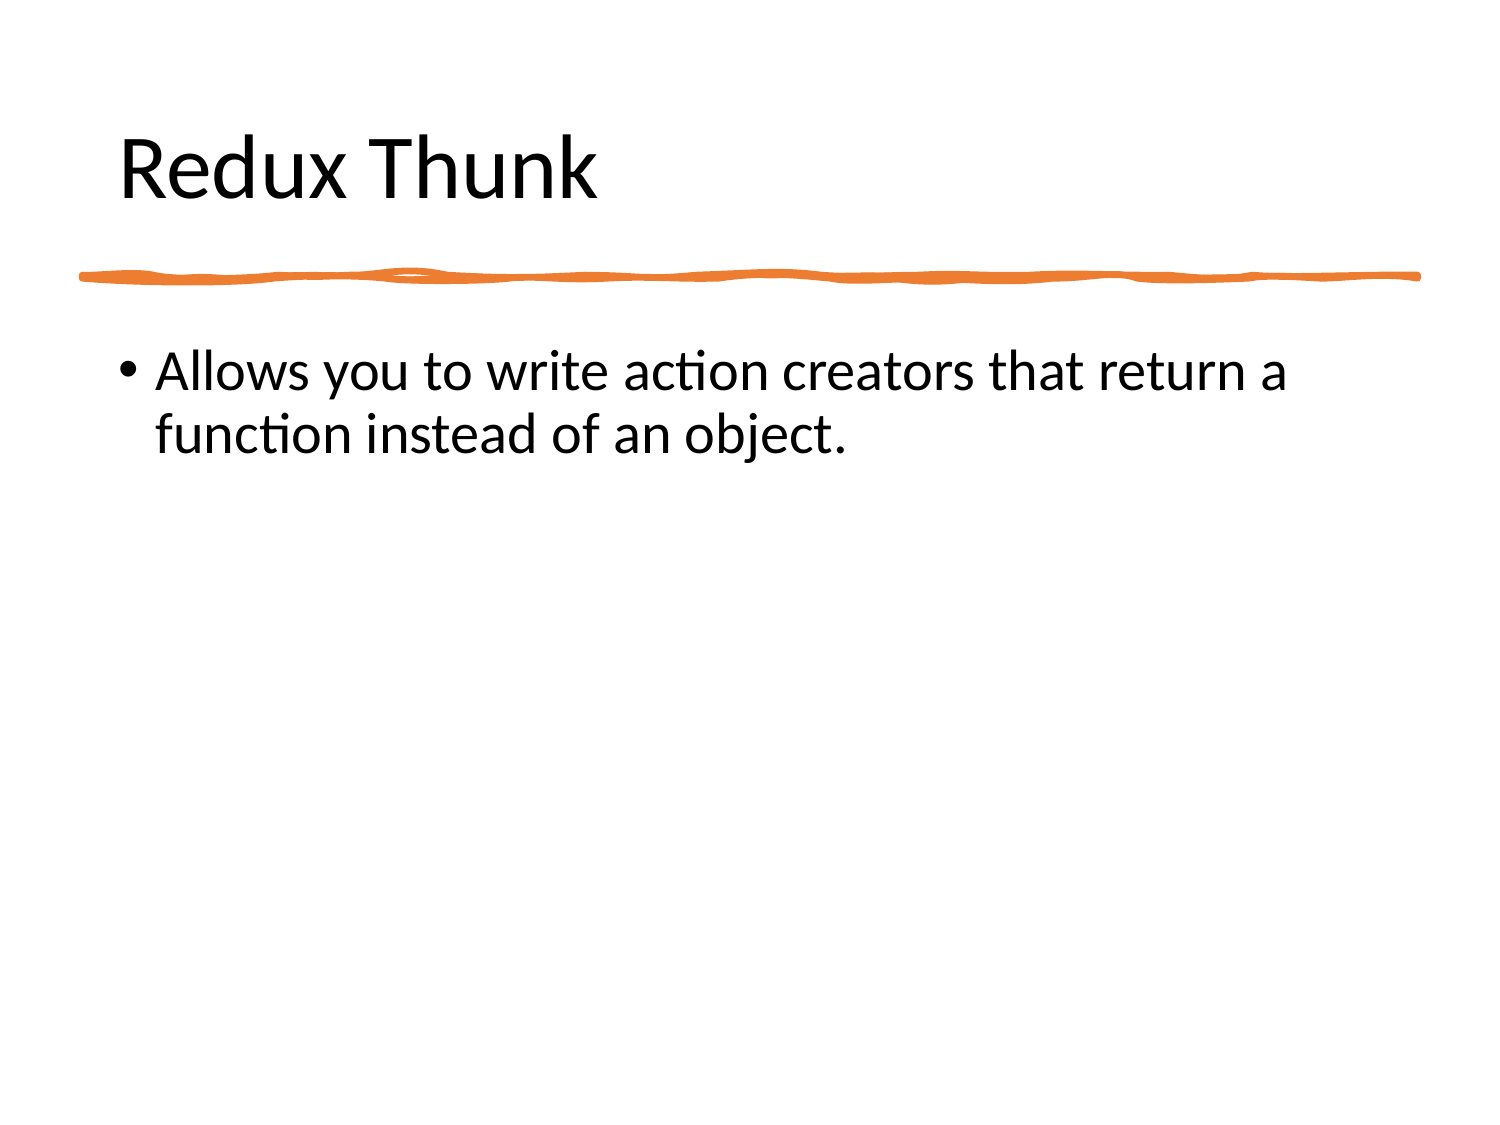

# Redux Thunk
Allows you to write action creators that return a function instead of an object.